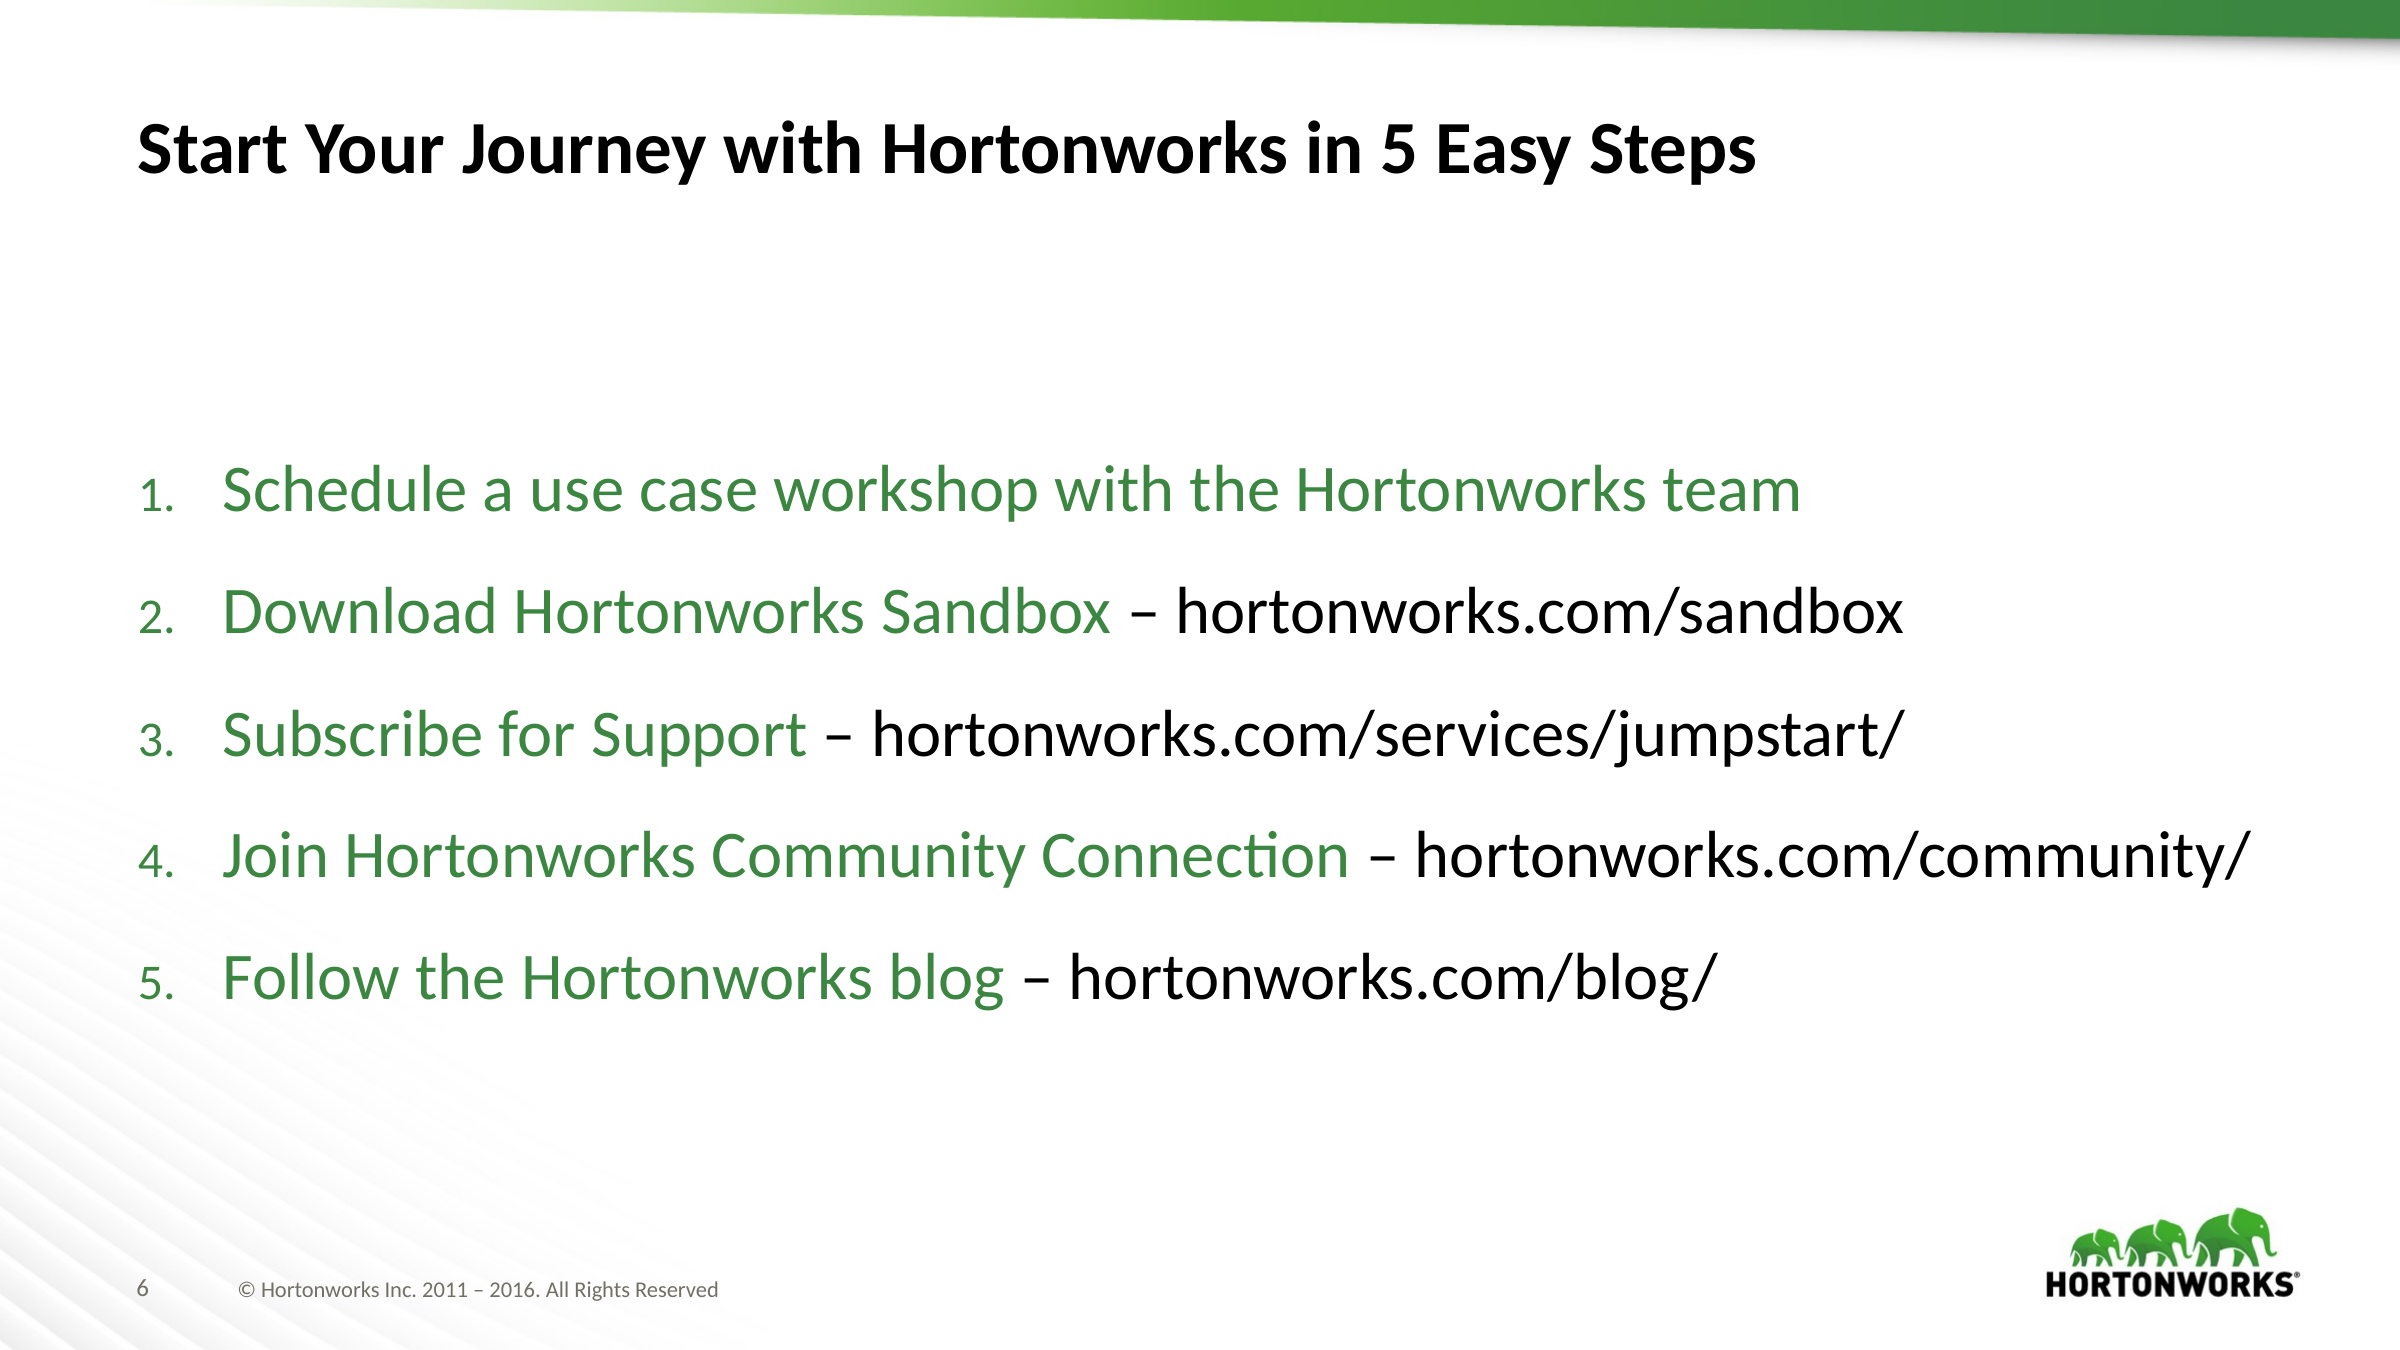

# Start Your Journey with Hortonworks in 5 Easy Steps
Schedule a use case workshop with the Hortonworks team
Download Hortonworks Sandbox – hortonworks.com/sandbox
Subscribe for Support – hortonworks.com/services/jumpstart/
Join Hortonworks Community Connection – hortonworks.com/community/
Follow the Hortonworks blog – hortonworks.com/blog/